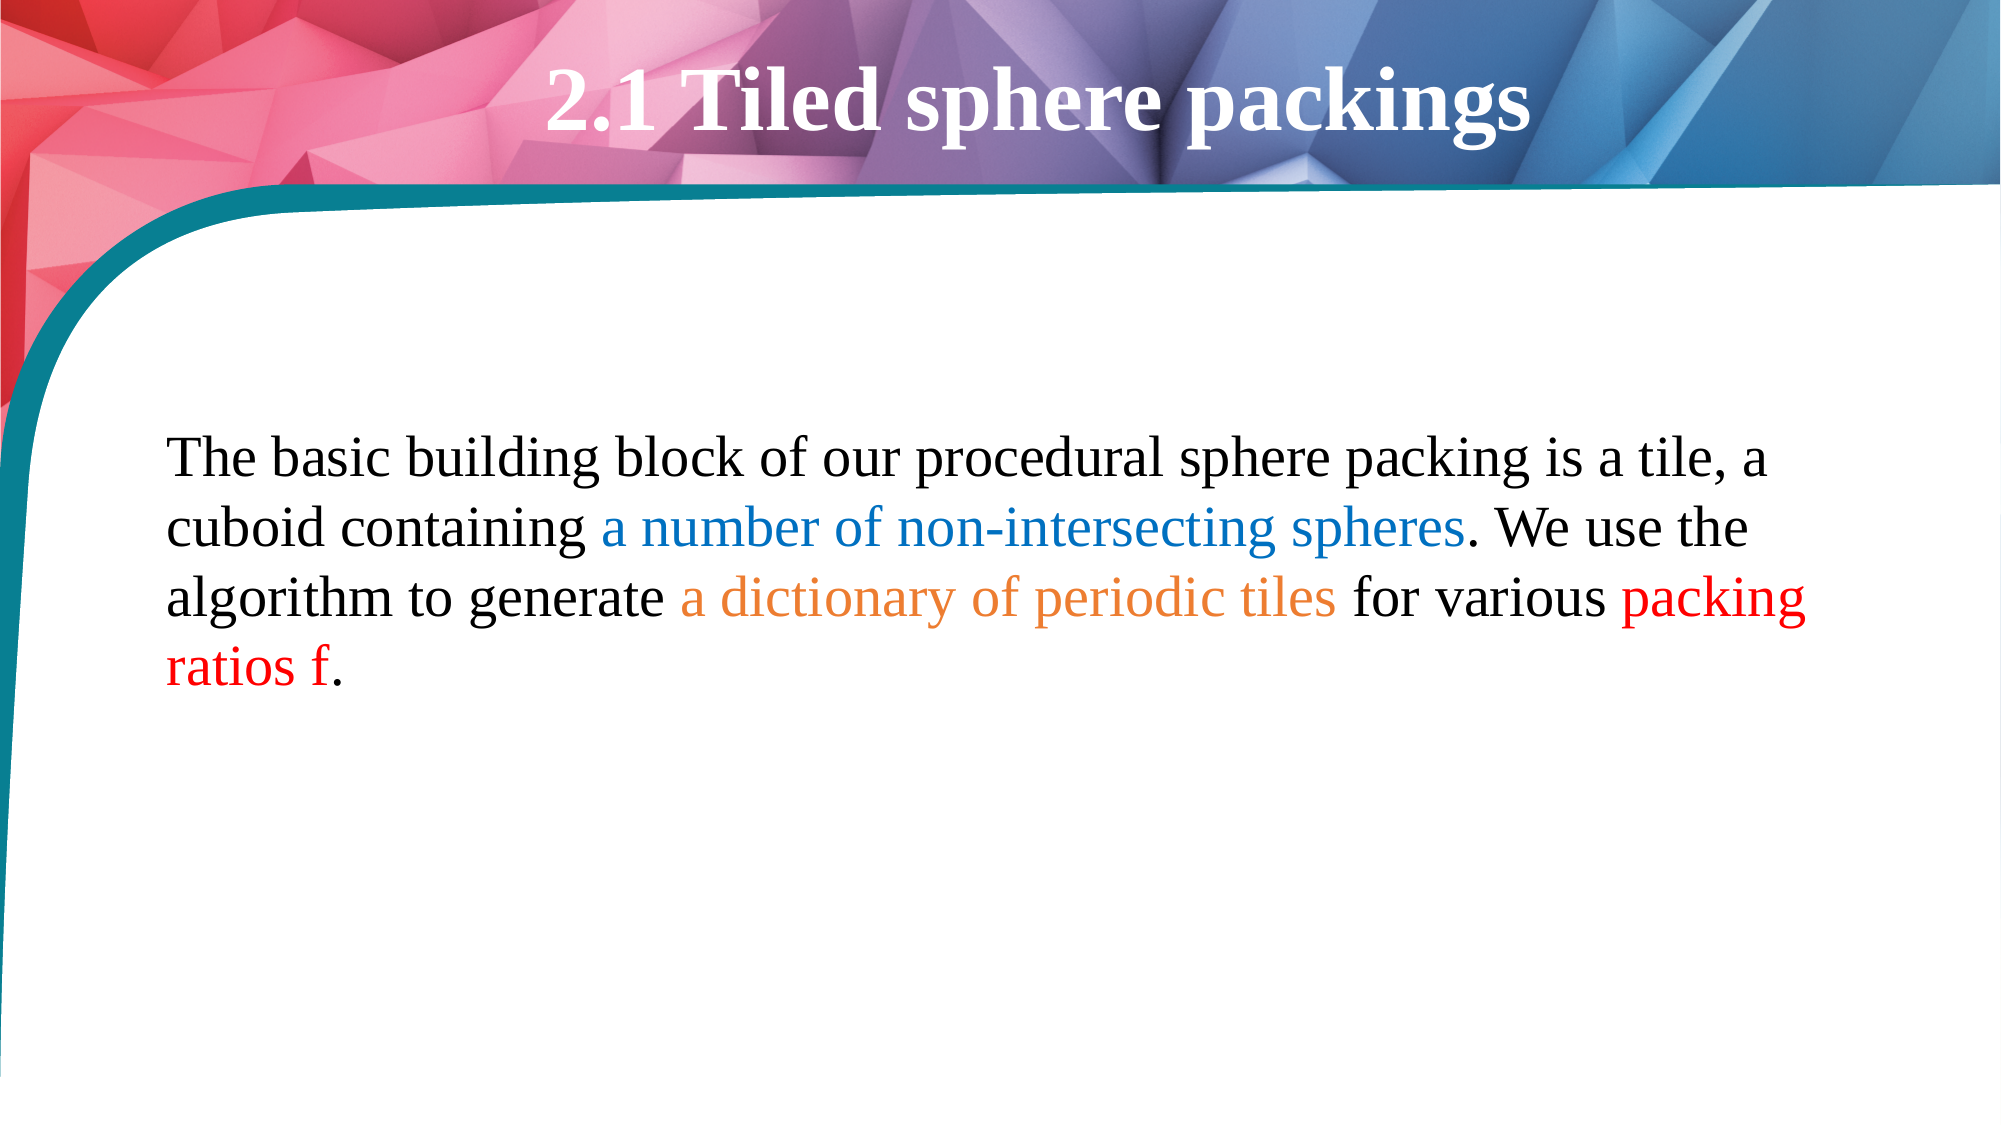

2.1 Tiled sphere packings
The basic building block of our procedural sphere packing is a tile, a
cuboid containing a number of non-intersecting spheres. We use the
algorithm to generate a dictionary of periodic tiles for various packing ratios f.
9